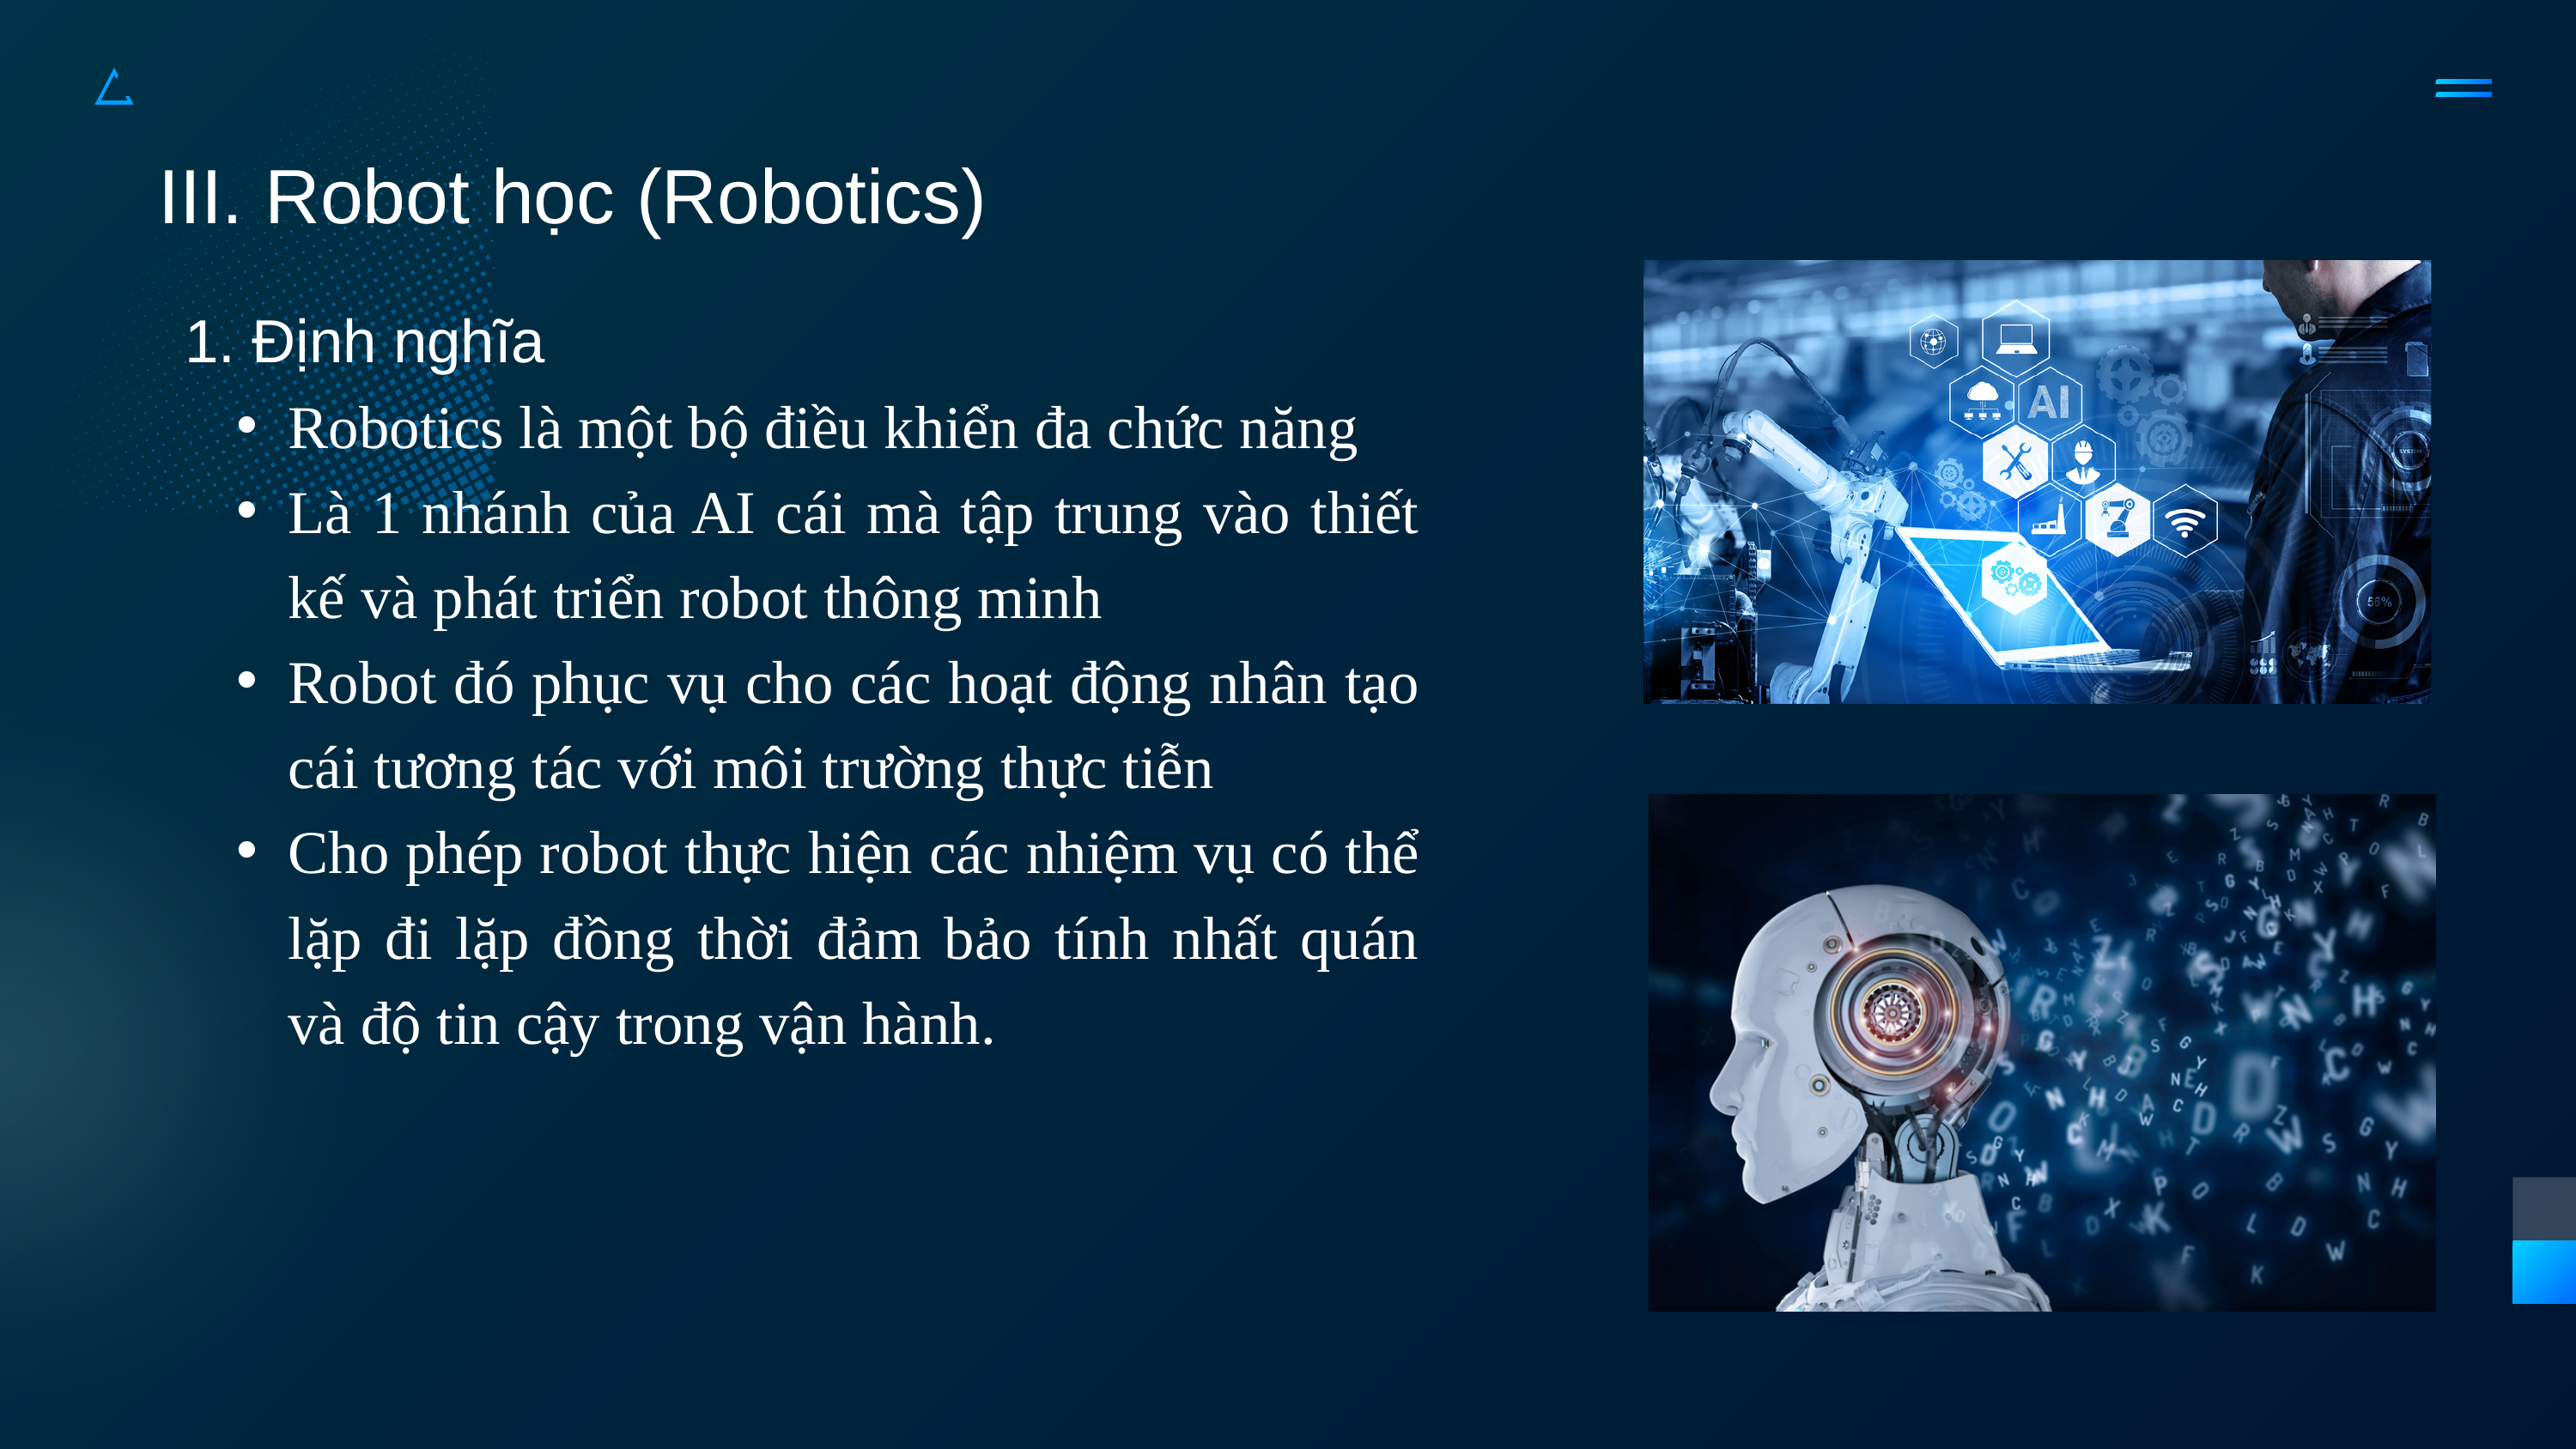

III. Robot học (Robotics)

1. Định nghĩa
Robotics là một bộ điều khiển đa chức năng
Là 1 nhánh của AI cái mà tập trung vào thiết kế và phát triển robot thông minh
Robot đó phục vụ cho các hoạt động nhân tạo cái tương tác với môi trường thực tiễn
Cho phép robot thực hiện các nhiệm vụ có thể lặp đi lặp đồng thời đảm bảo tính nhất quán và độ tin cậy trong vận hành.